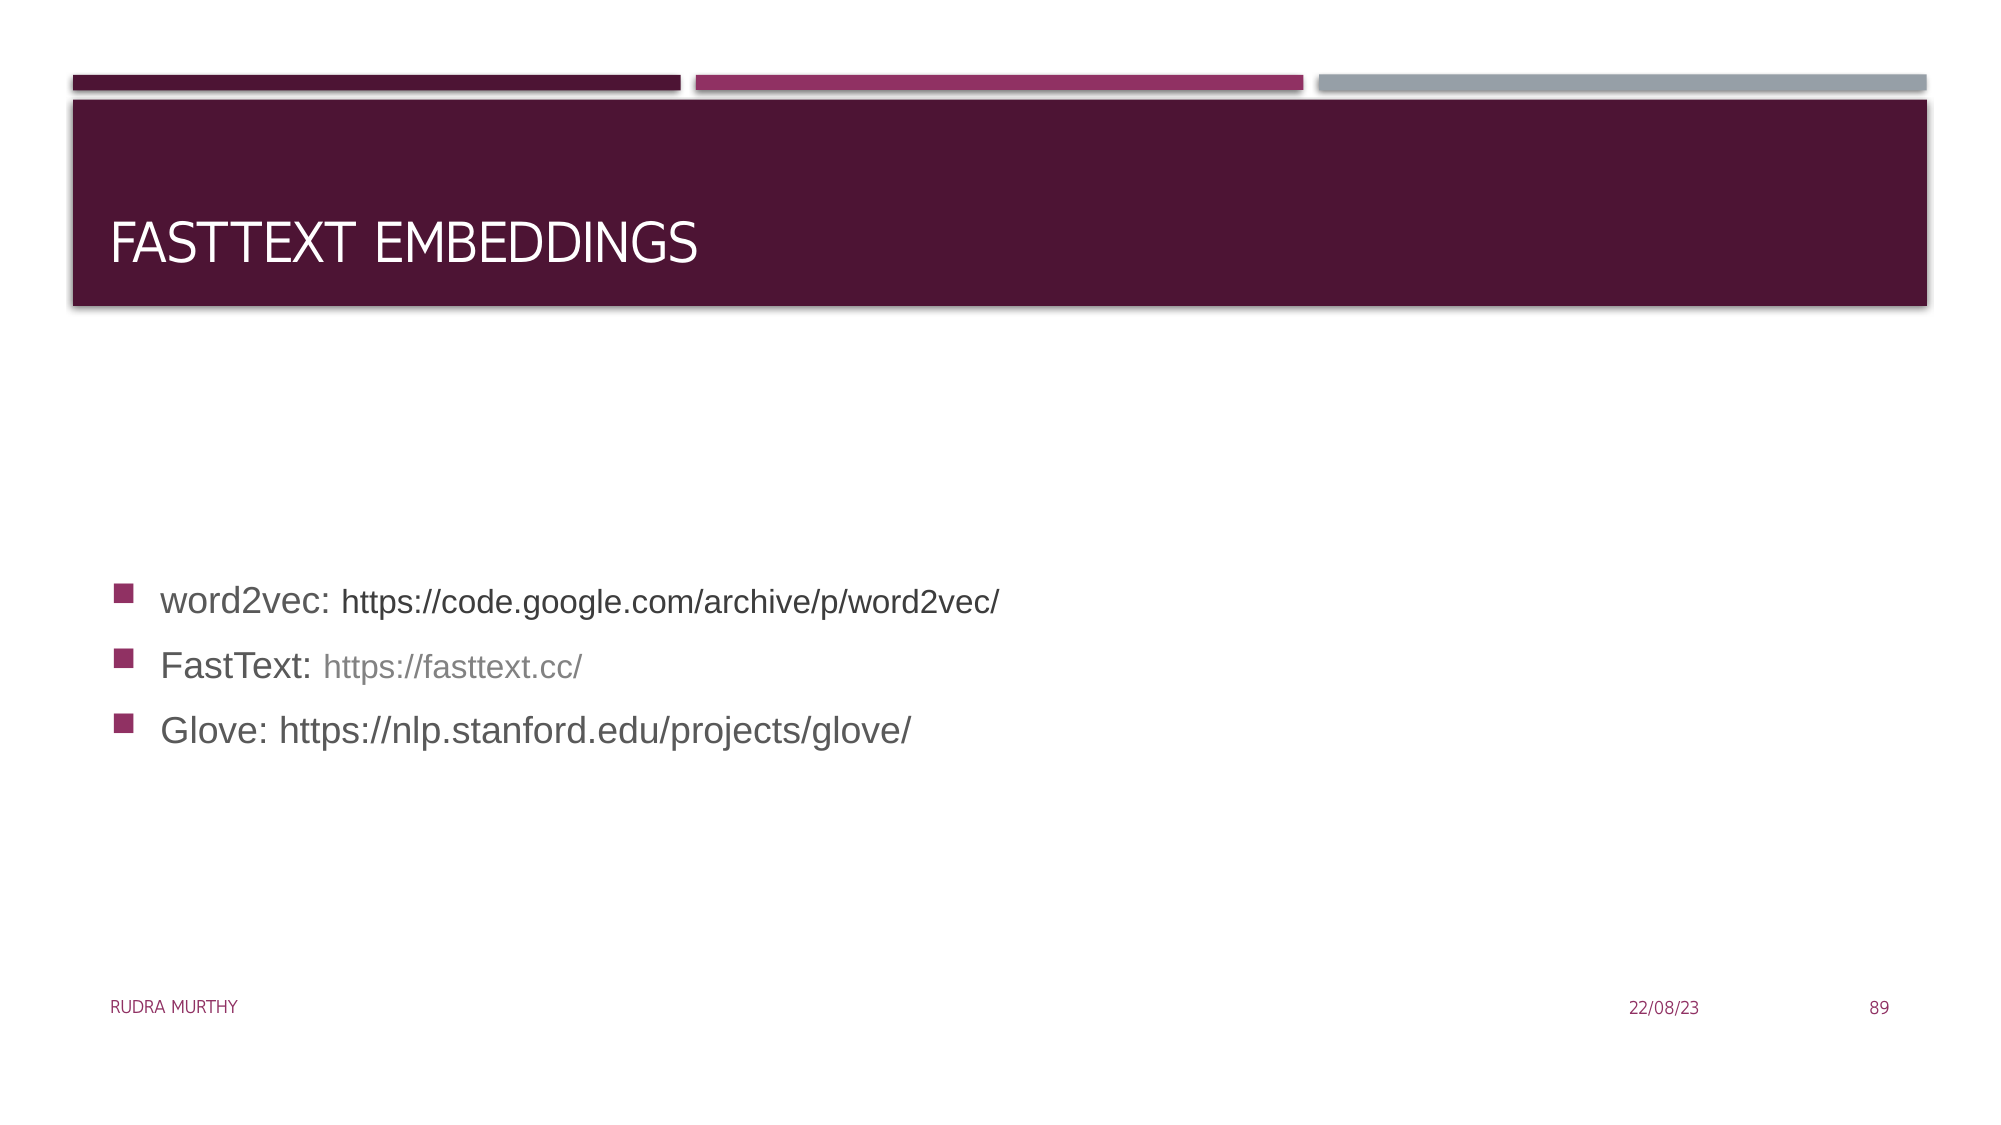

# FASTTEXT EMBEDDINGS
word2vec: https://code.google.com/archive/p/word2vec/
FastText: https://fasttext.cc/
Glove: https://nlp.stanford.edu/projects/glove/
Rudra Murthy
22/08/23
89